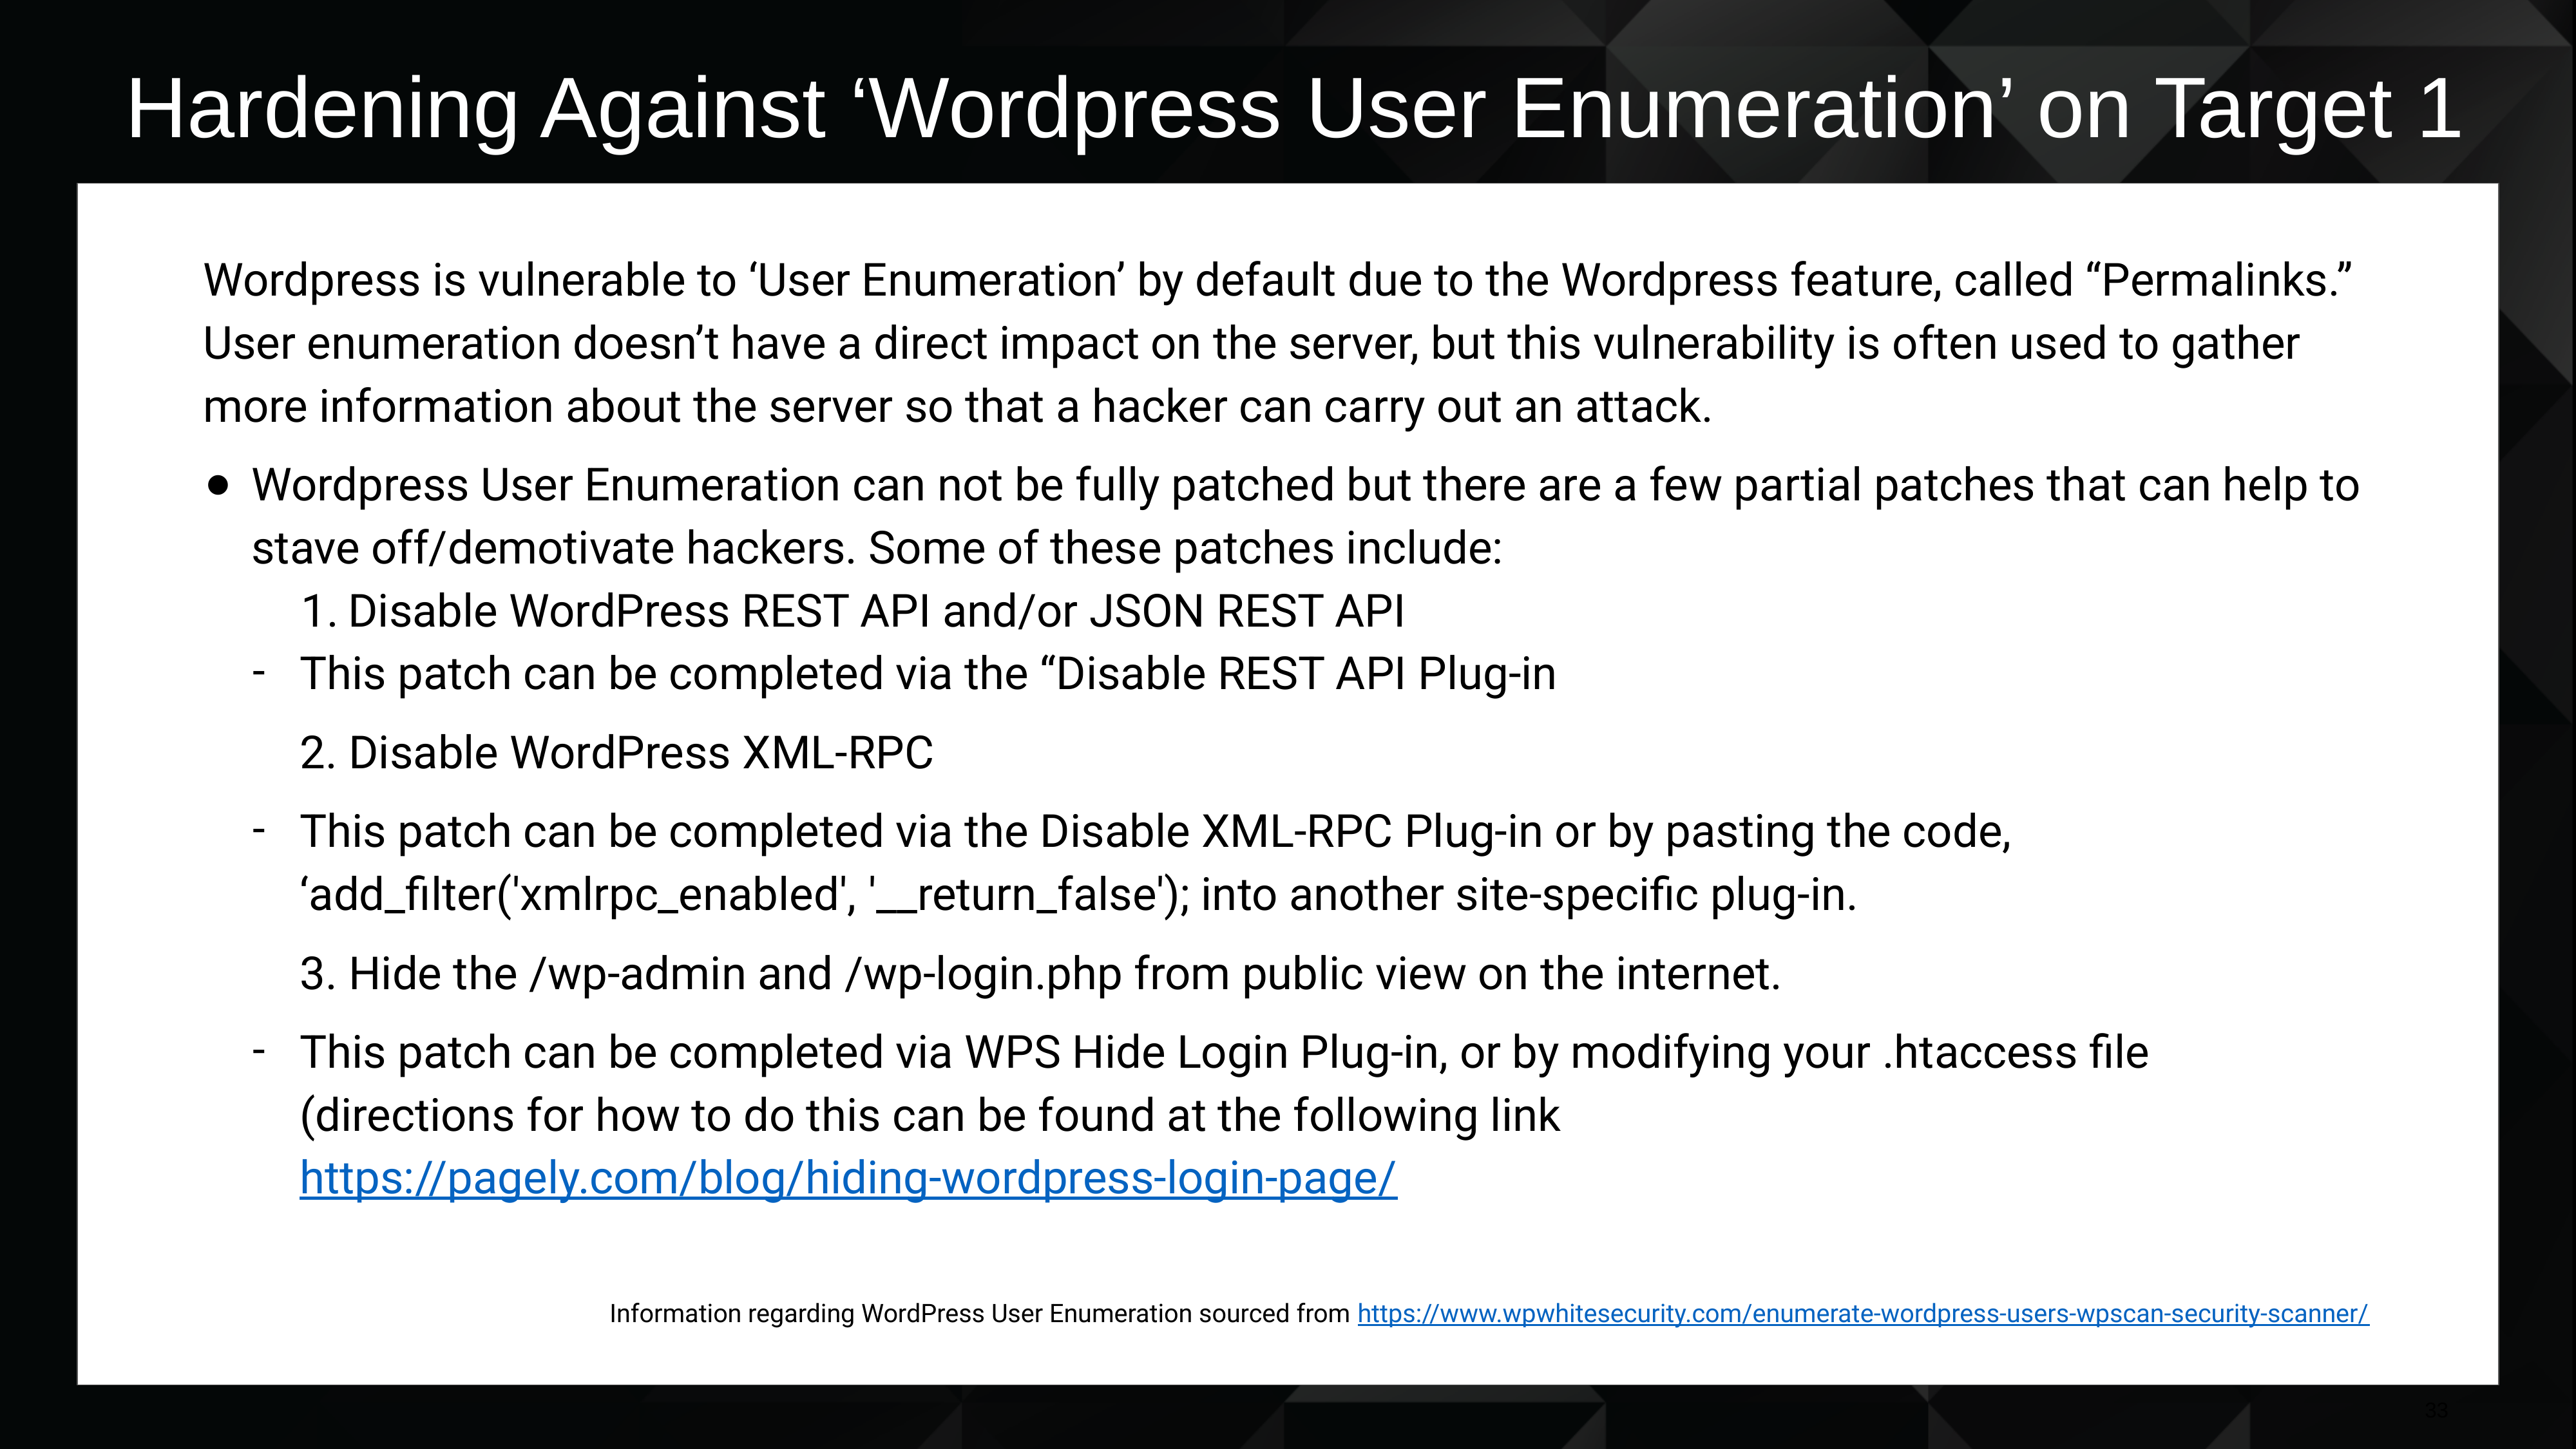

# Hardening Against ‘Wordpress User Enumeration’ on Target 1
Wordpress is vulnerable to ‘User Enumeration’ by default due to the Wordpress feature, called “Permalinks.” User enumeration doesn’t have a direct impact on the server, but this vulnerability is often used to gather more information about the server so that a hacker can carry out an attack.
Wordpress User Enumeration can not be fully patched but there are a few partial patches that can help to stave off/demotivate hackers. Some of these patches include:
Disable WordPress REST API and/or JSON REST API
This patch can be completed via the “Disable REST API Plug-in
2. Disable WordPress XML-RPC
This patch can be completed via the Disable XML-RPC Plug-in or by pasting the code, ‘add_filter('xmlrpc_enabled', '__return_false'); into another site-specific plug-in.
3. Hide the /wp-admin and /wp-login.php from public view on the internet.
This patch can be completed via WPS Hide Login Plug-in, or by modifying your .htaccess file
(directions for how to do this can be found at the following link https://pagely.com/blog/hiding-wordpress-login-page/

Information regarding WordPress User Enumeration sourced from https://www.wpwhitesecurity.com/enumerate-wordpress-users-wpscan-security-scanner/

33